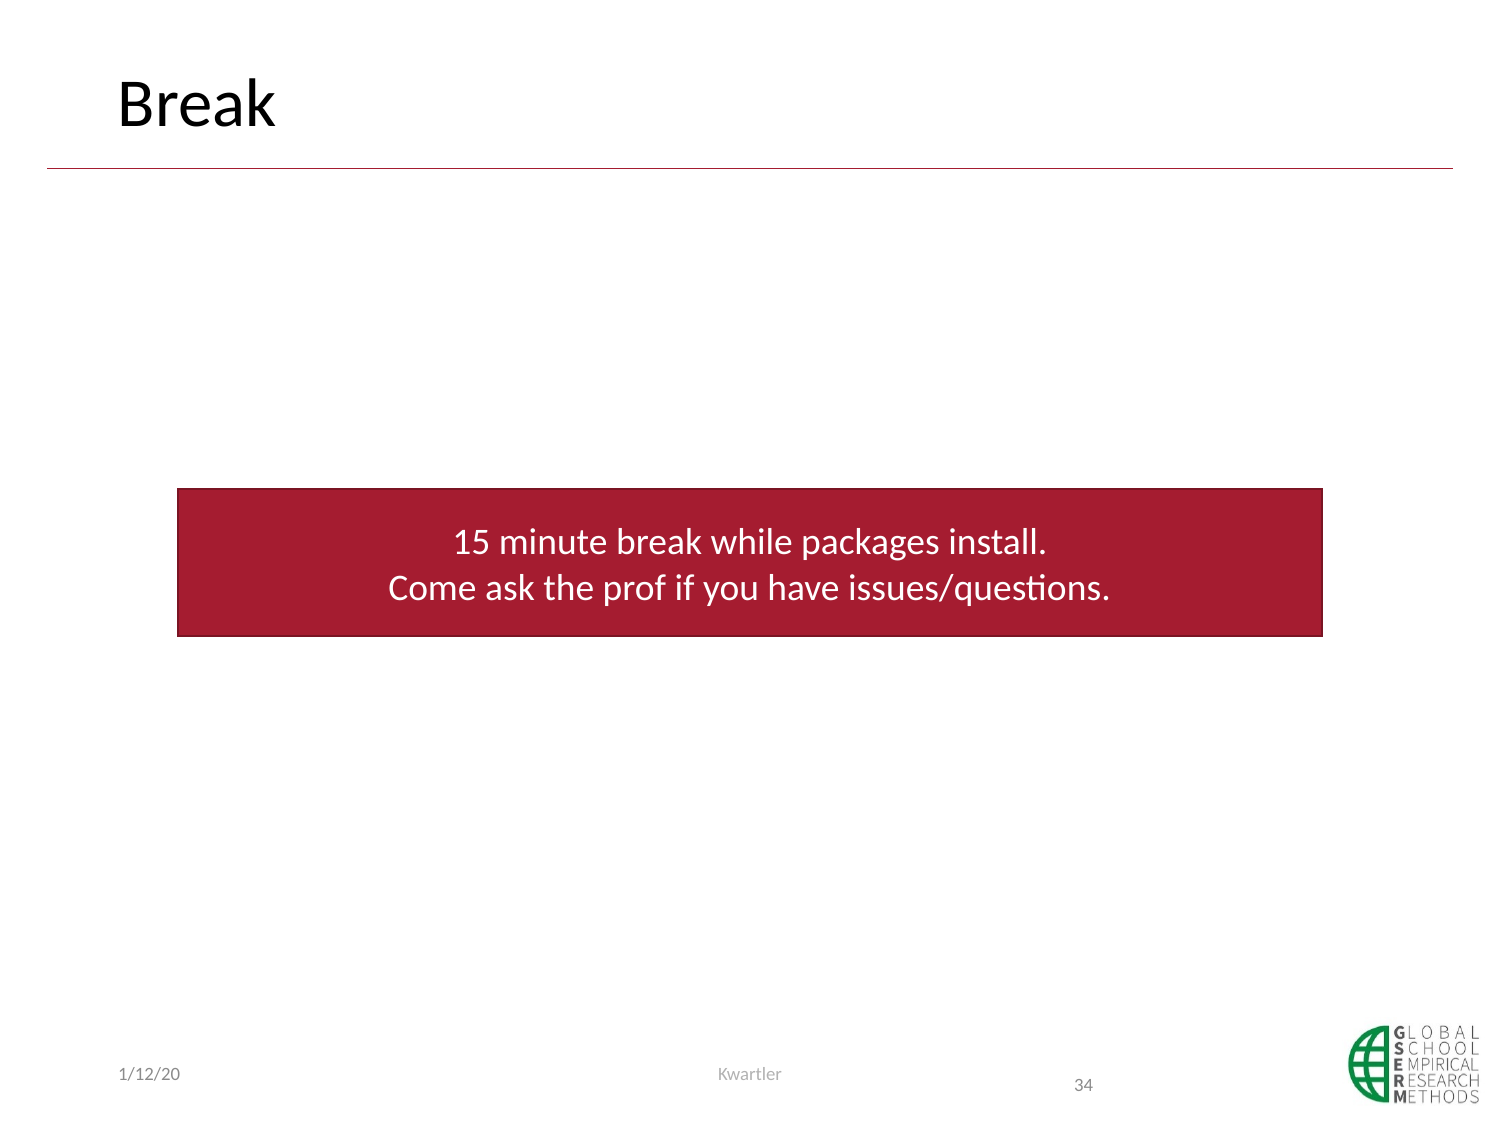

# Break
15 minute break while packages install.
Come ask the prof if you have issues/questions.
1/12/20
Kwartler
34